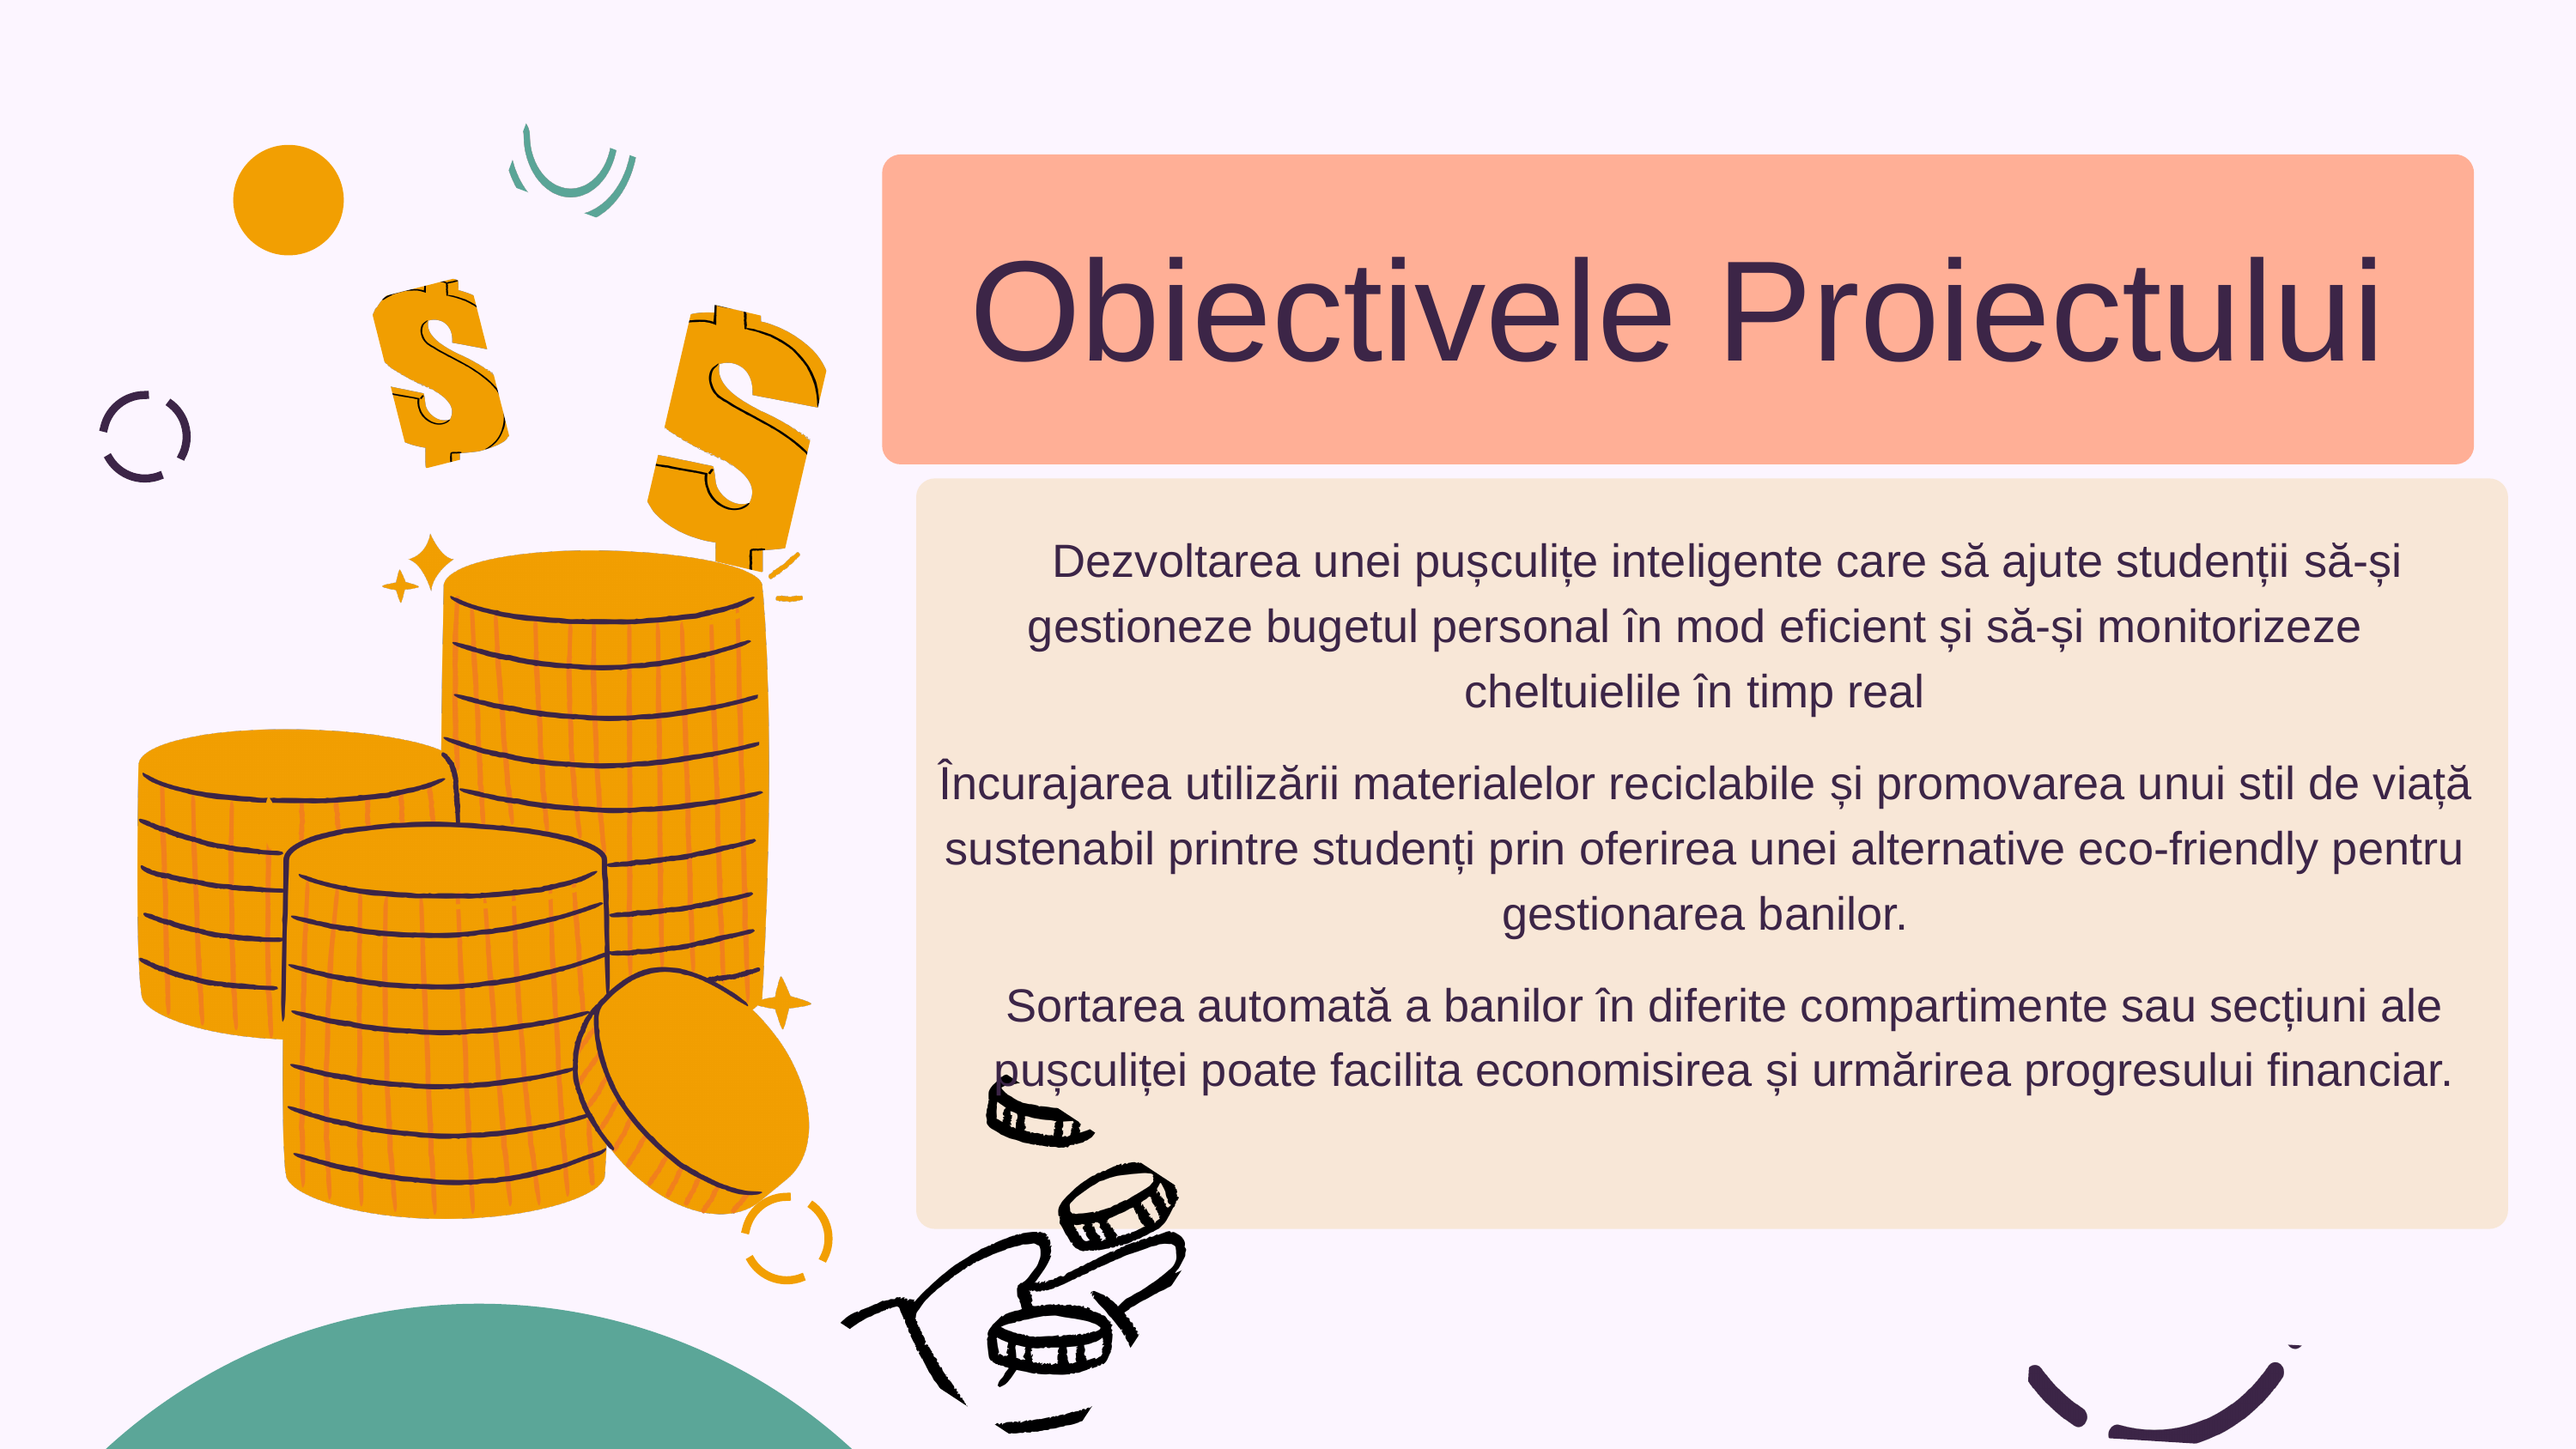

Obiectivele Proiectului

     Dezvoltarea unei pușculițe inteligente care să ajute studenții să-și gestioneze bugetul personal în mod eficient și să-și monitorizeze cheltuielile în timp real

Încurajarea utilizării materialelor reciclabile și promovarea unui stil de viață sustenabil printre studenți prin oferirea unei alternative eco-friendly pentru gestionarea banilor.
Sortarea automată a banilor în diferite compartimente sau secțiuni ale pușculiței poate facilita economisirea și urmărirea progresului financiar.